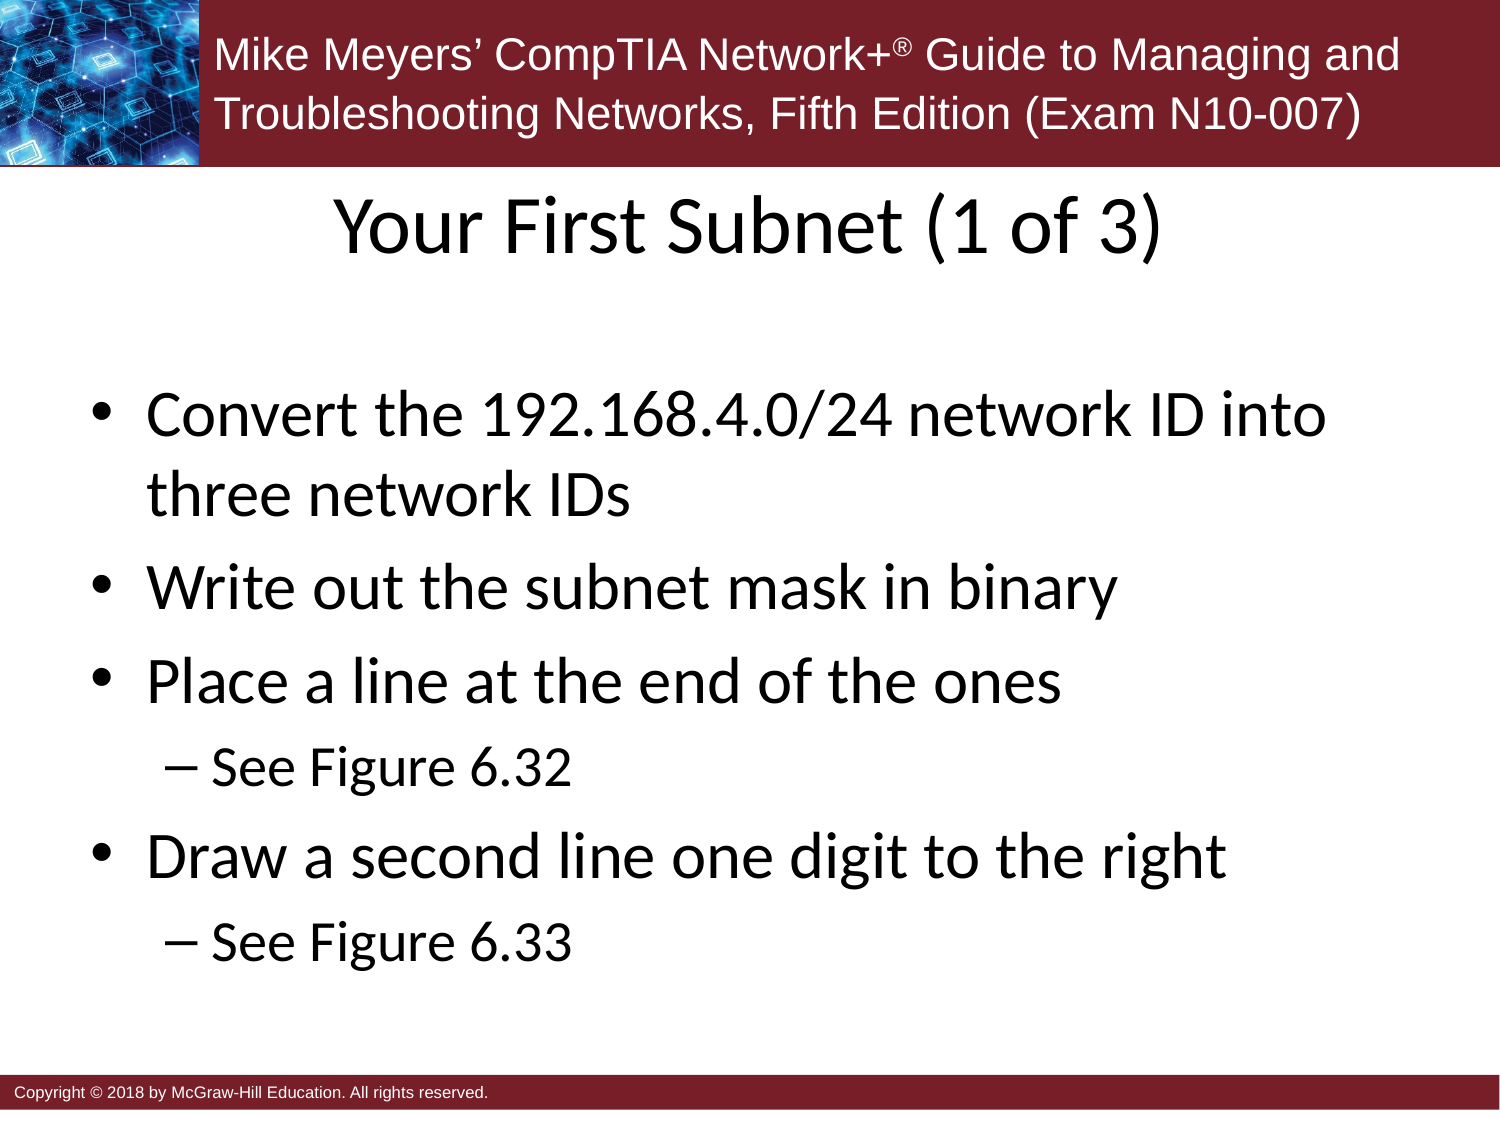

# Your First Subnet (1 of 3)
Convert the 192.168.4.0/24 network ID into three network IDs
Write out the subnet mask in binary
Place a line at the end of the ones
See Figure 6.32
Draw a second line one digit to the right
See Figure 6.33